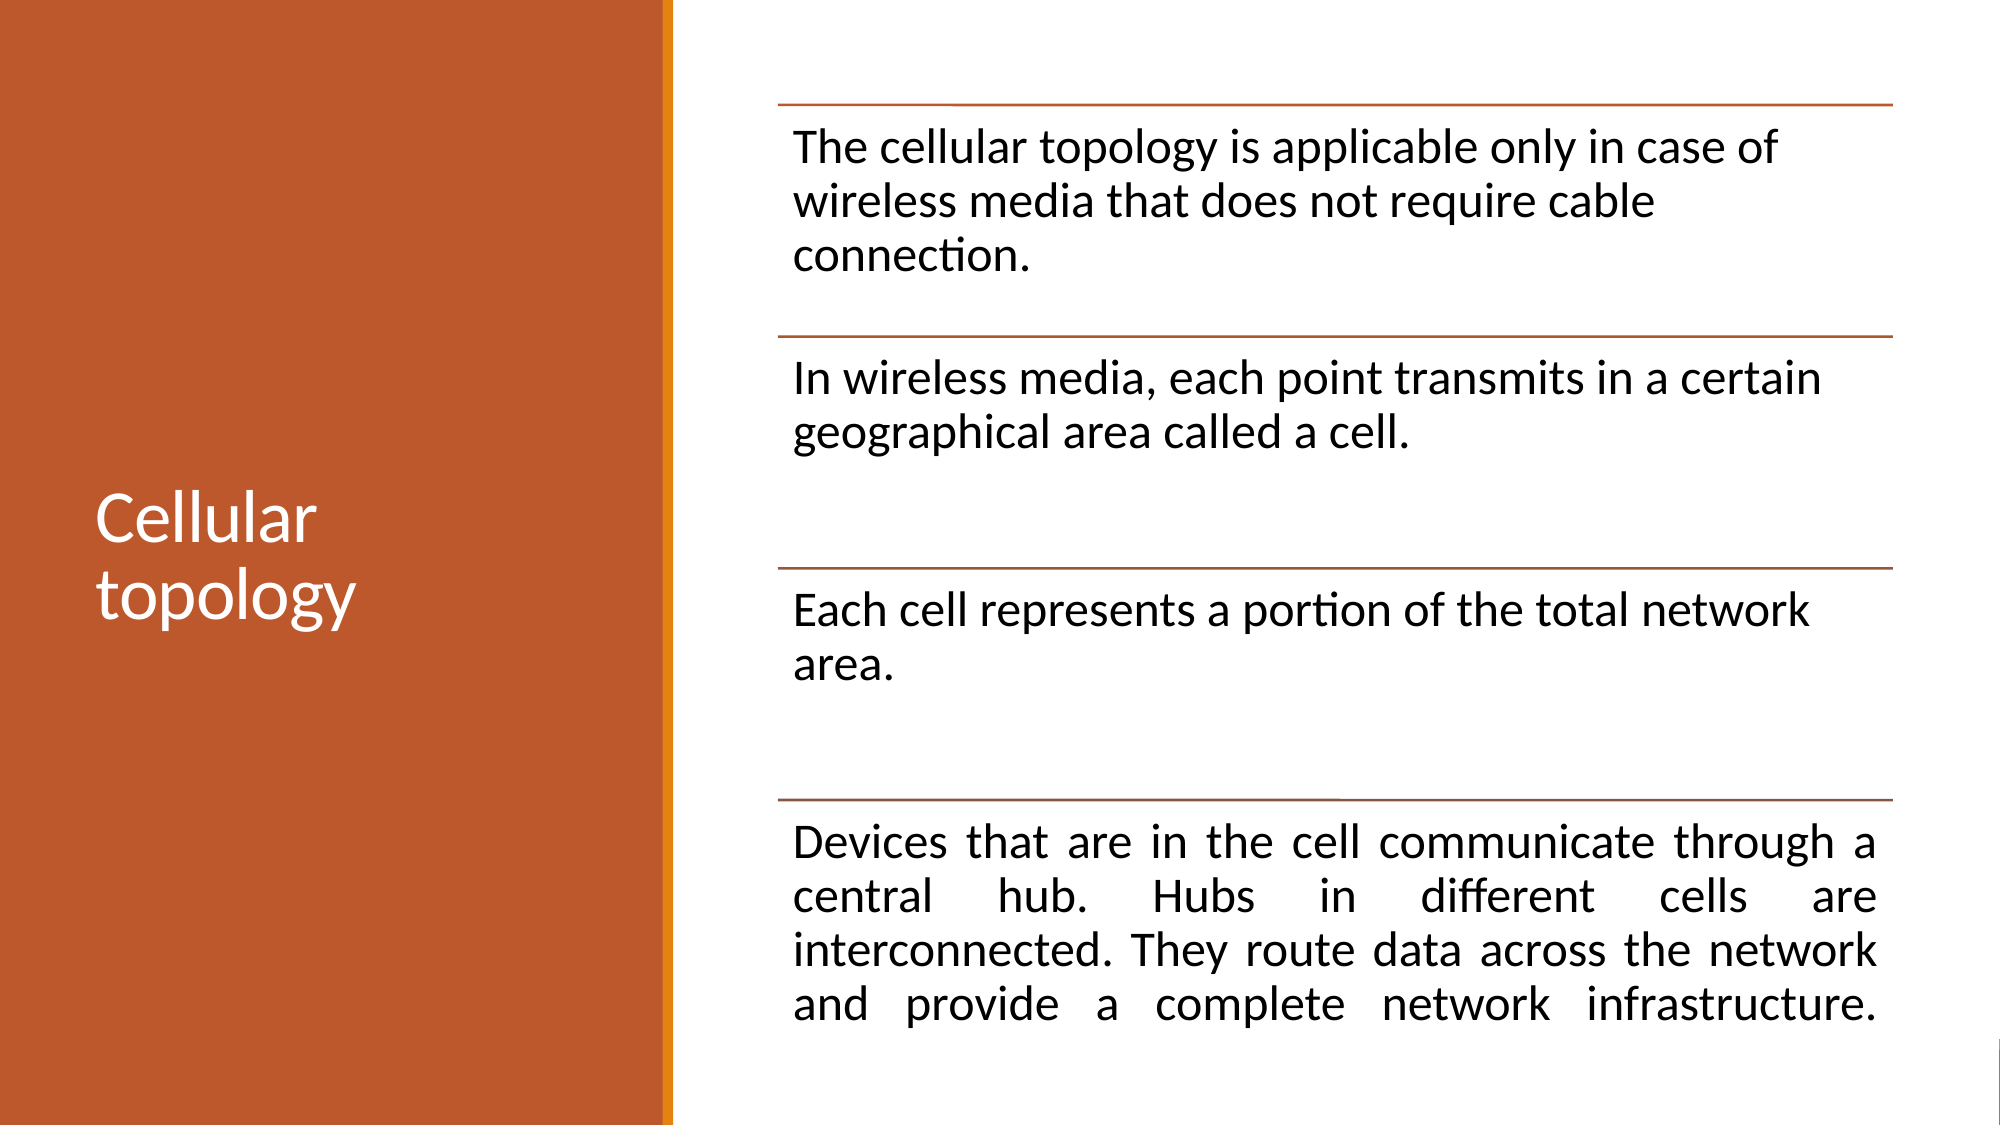

# Cellular topology
The cellular topology is applicable only in case of wireless media that does not require cable connection.
In wireless media, each point transmits in a certain geographical area called a cell.
Each cell represents a portion of the total network area.
Devices that are in the cell communicate through a central hub. Hubs in different cells are interconnected. They route data across the network and provide a complete network infrastructure.